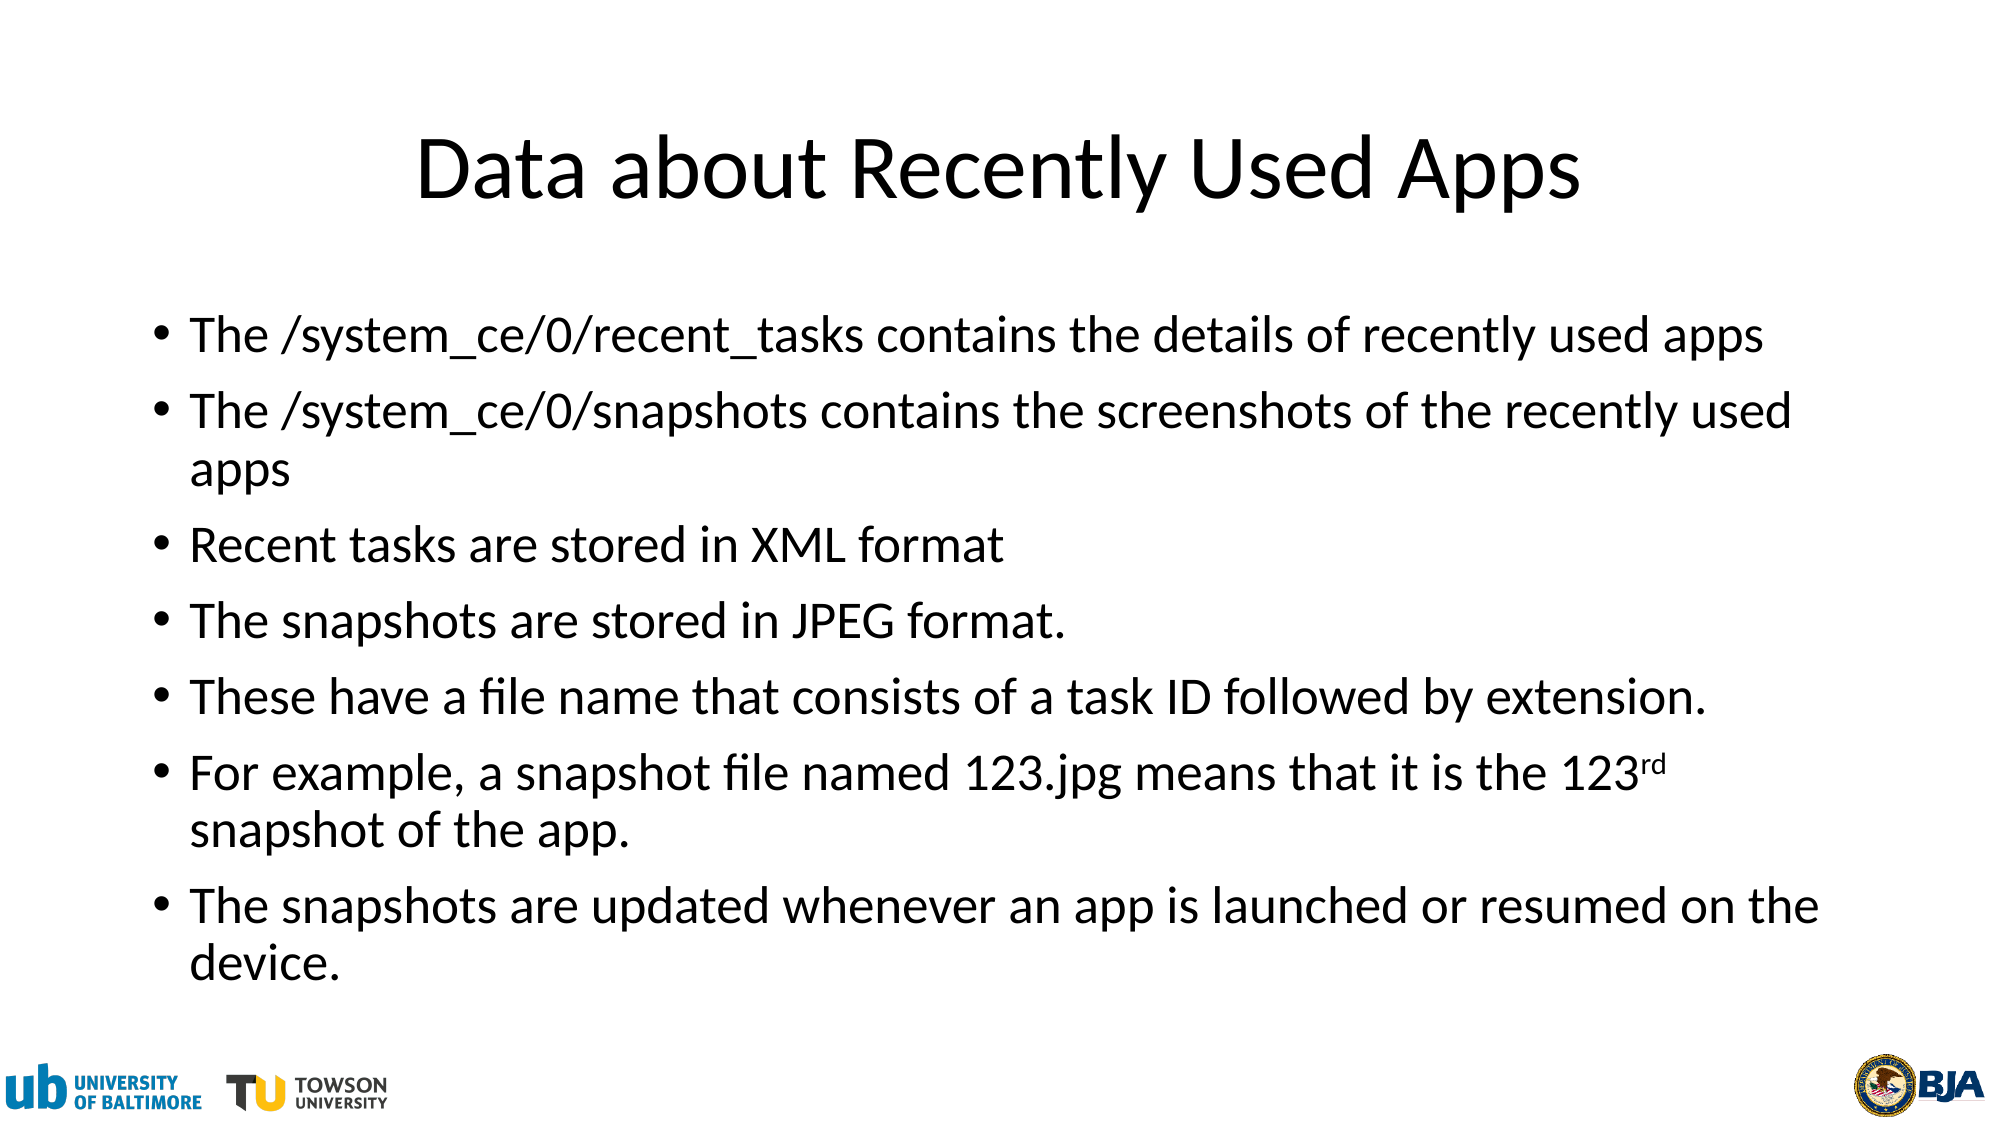

# Data about Recently Used Apps
The /system_ce/0/recent_tasks contains the details of recently used apps
The /system_ce/0/snapshots contains the screenshots of the recently used apps
Recent tasks are stored in XML format
The snapshots are stored in JPEG format.
These have a file name that consists of a task ID followed by extension.
For example, a snapshot file named 123.jpg means that it is the 123rd snapshot of the app.
The snapshots are updated whenever an app is launched or resumed on the device.